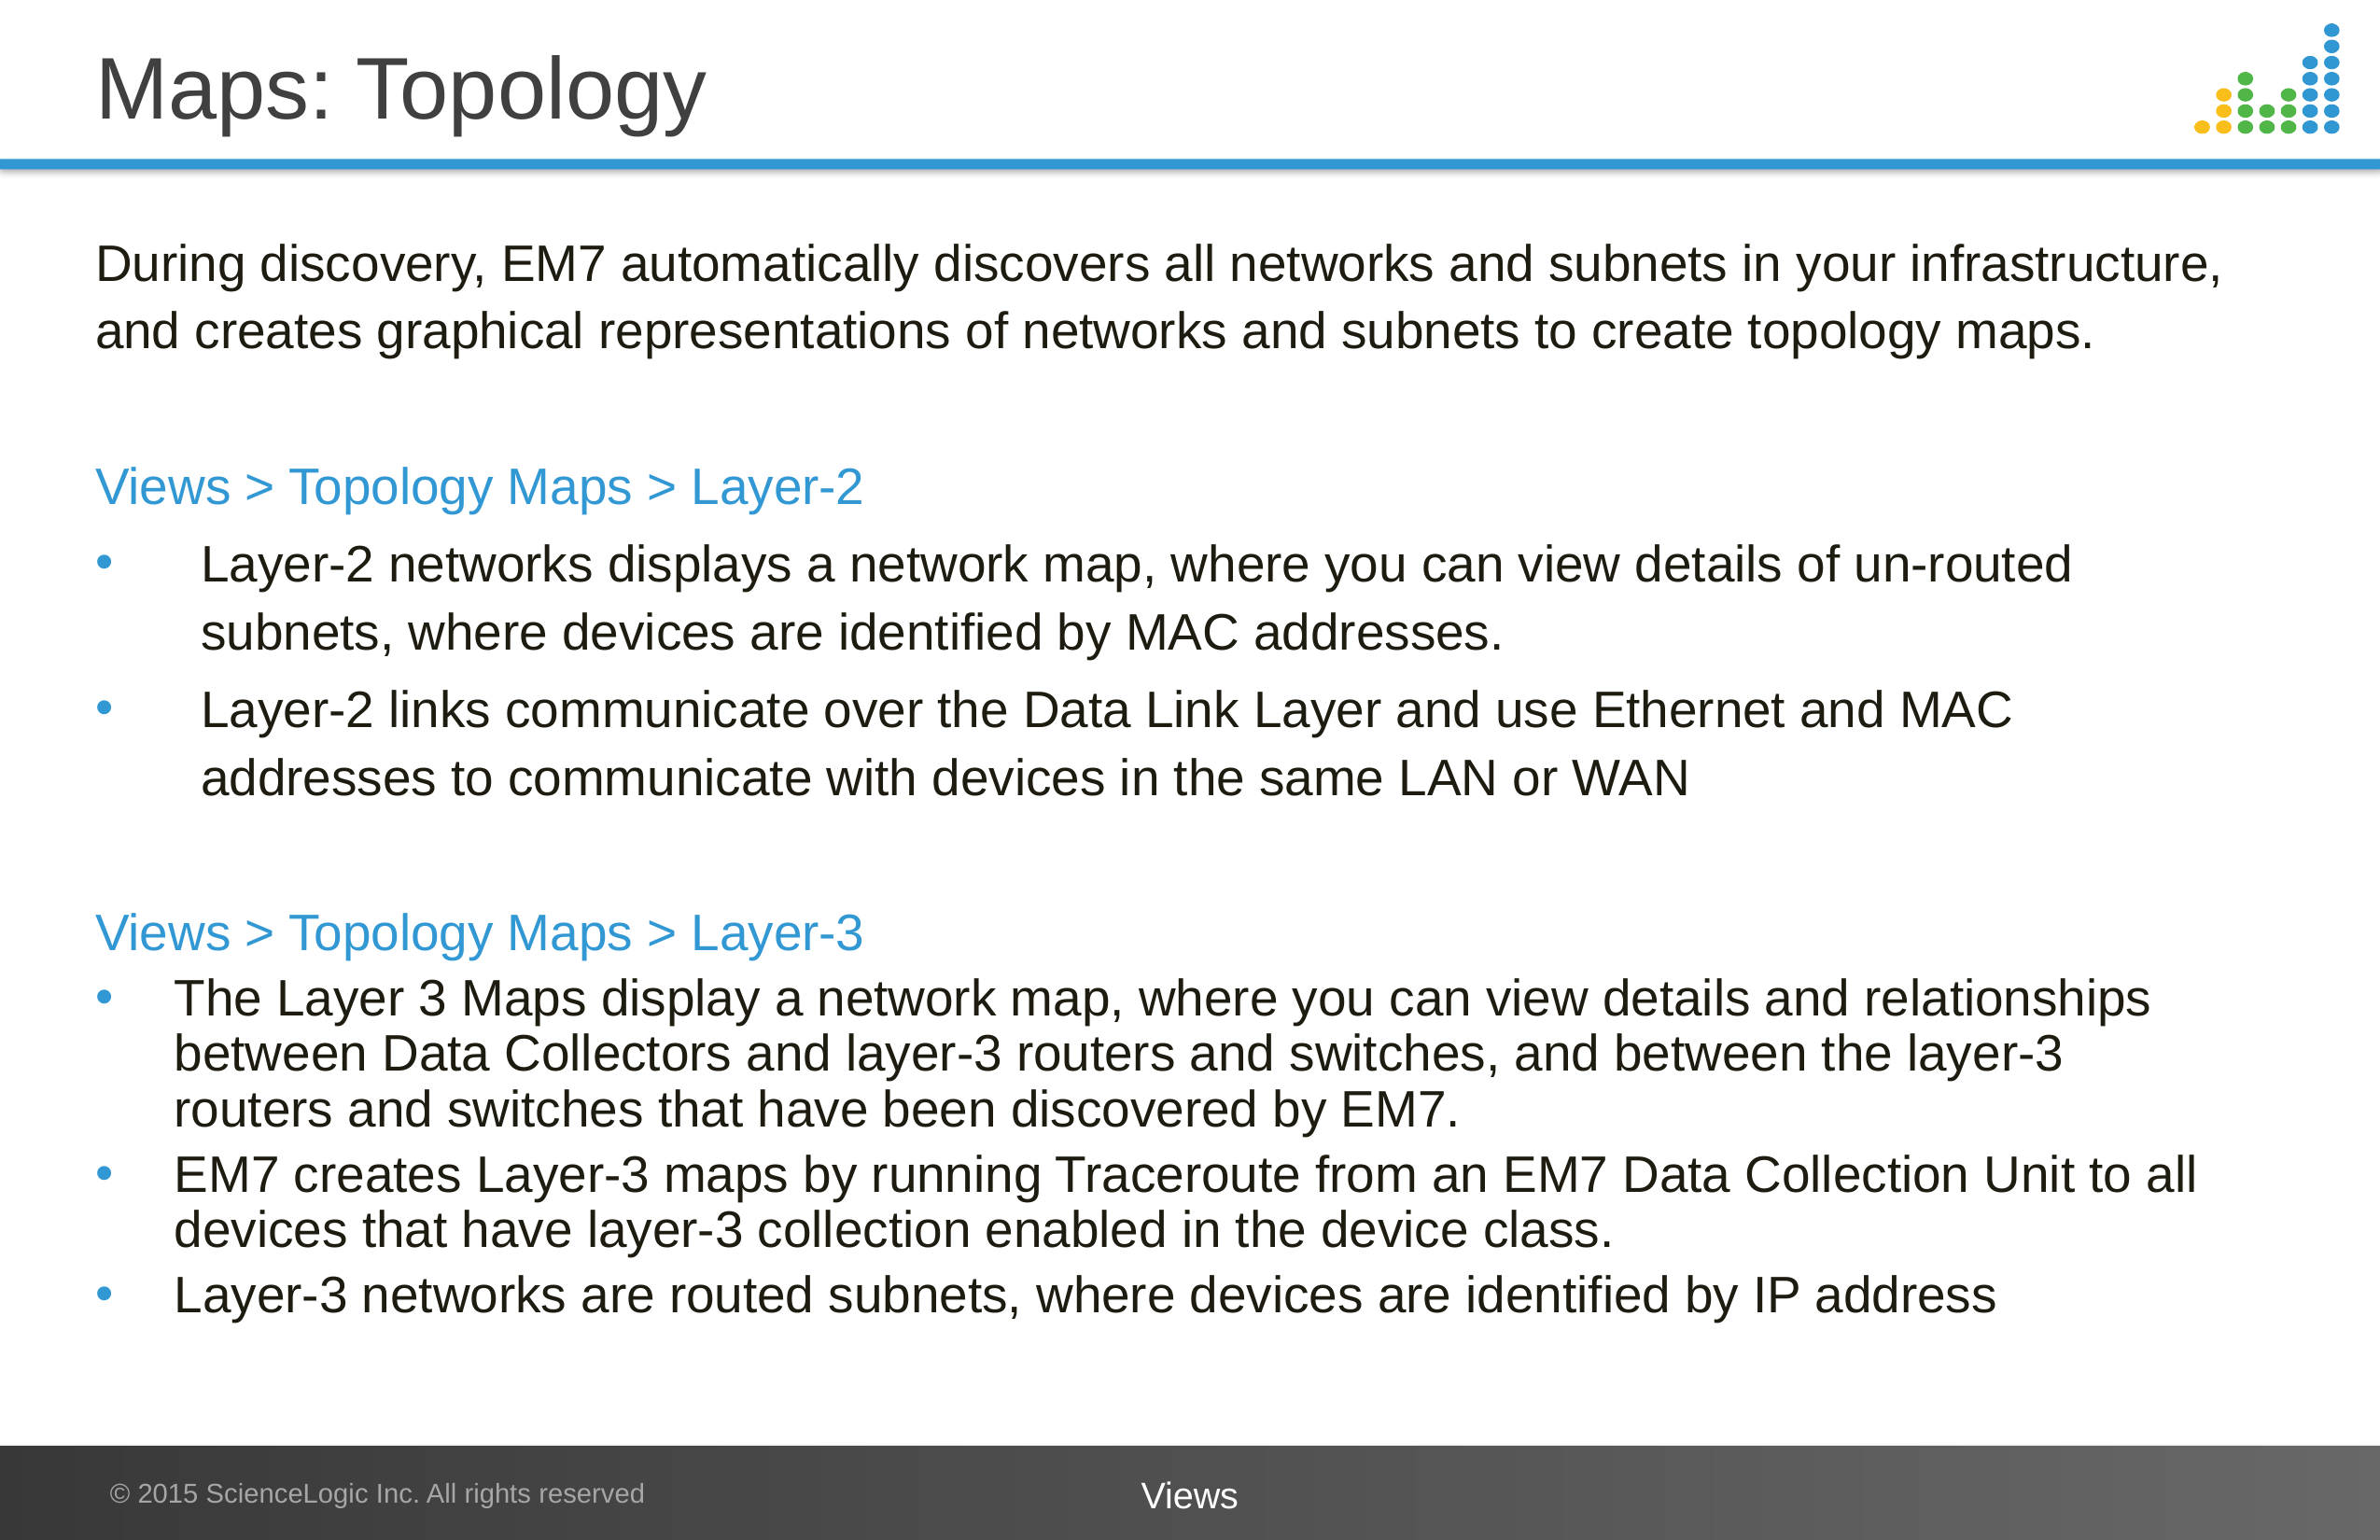

# Maps: Topology

During discovery, EM7 automatically discovers all networks and subnets in your infrastructure, and creates graphical representations of networks and subnets to create topology maps.

Views > Topology Maps > Layer-2
Layer-2 networks displays a network map, where you can view details of un-routed subnets, where devices are identified by MAC addresses.
Layer-2 links communicate over the Data Link Layer and use Ethernet and MAC addresses to communicate with devices in the same LAN or WAN

Views > Topology Maps > Layer-3
The Layer 3 Maps display a network map, where you can view details and relationships between Data Collectors and layer-3 routers and switches, and between the layer-3 routers and switches that have been discovered by EM7.
EM7 creates Layer-3 maps by running Traceroute from an EM7 Data Collection Unit to all devices that have layer-3 collection enabled in the device class.
Layer-3 networks are routed subnets, where devices are identified by IP address

Views